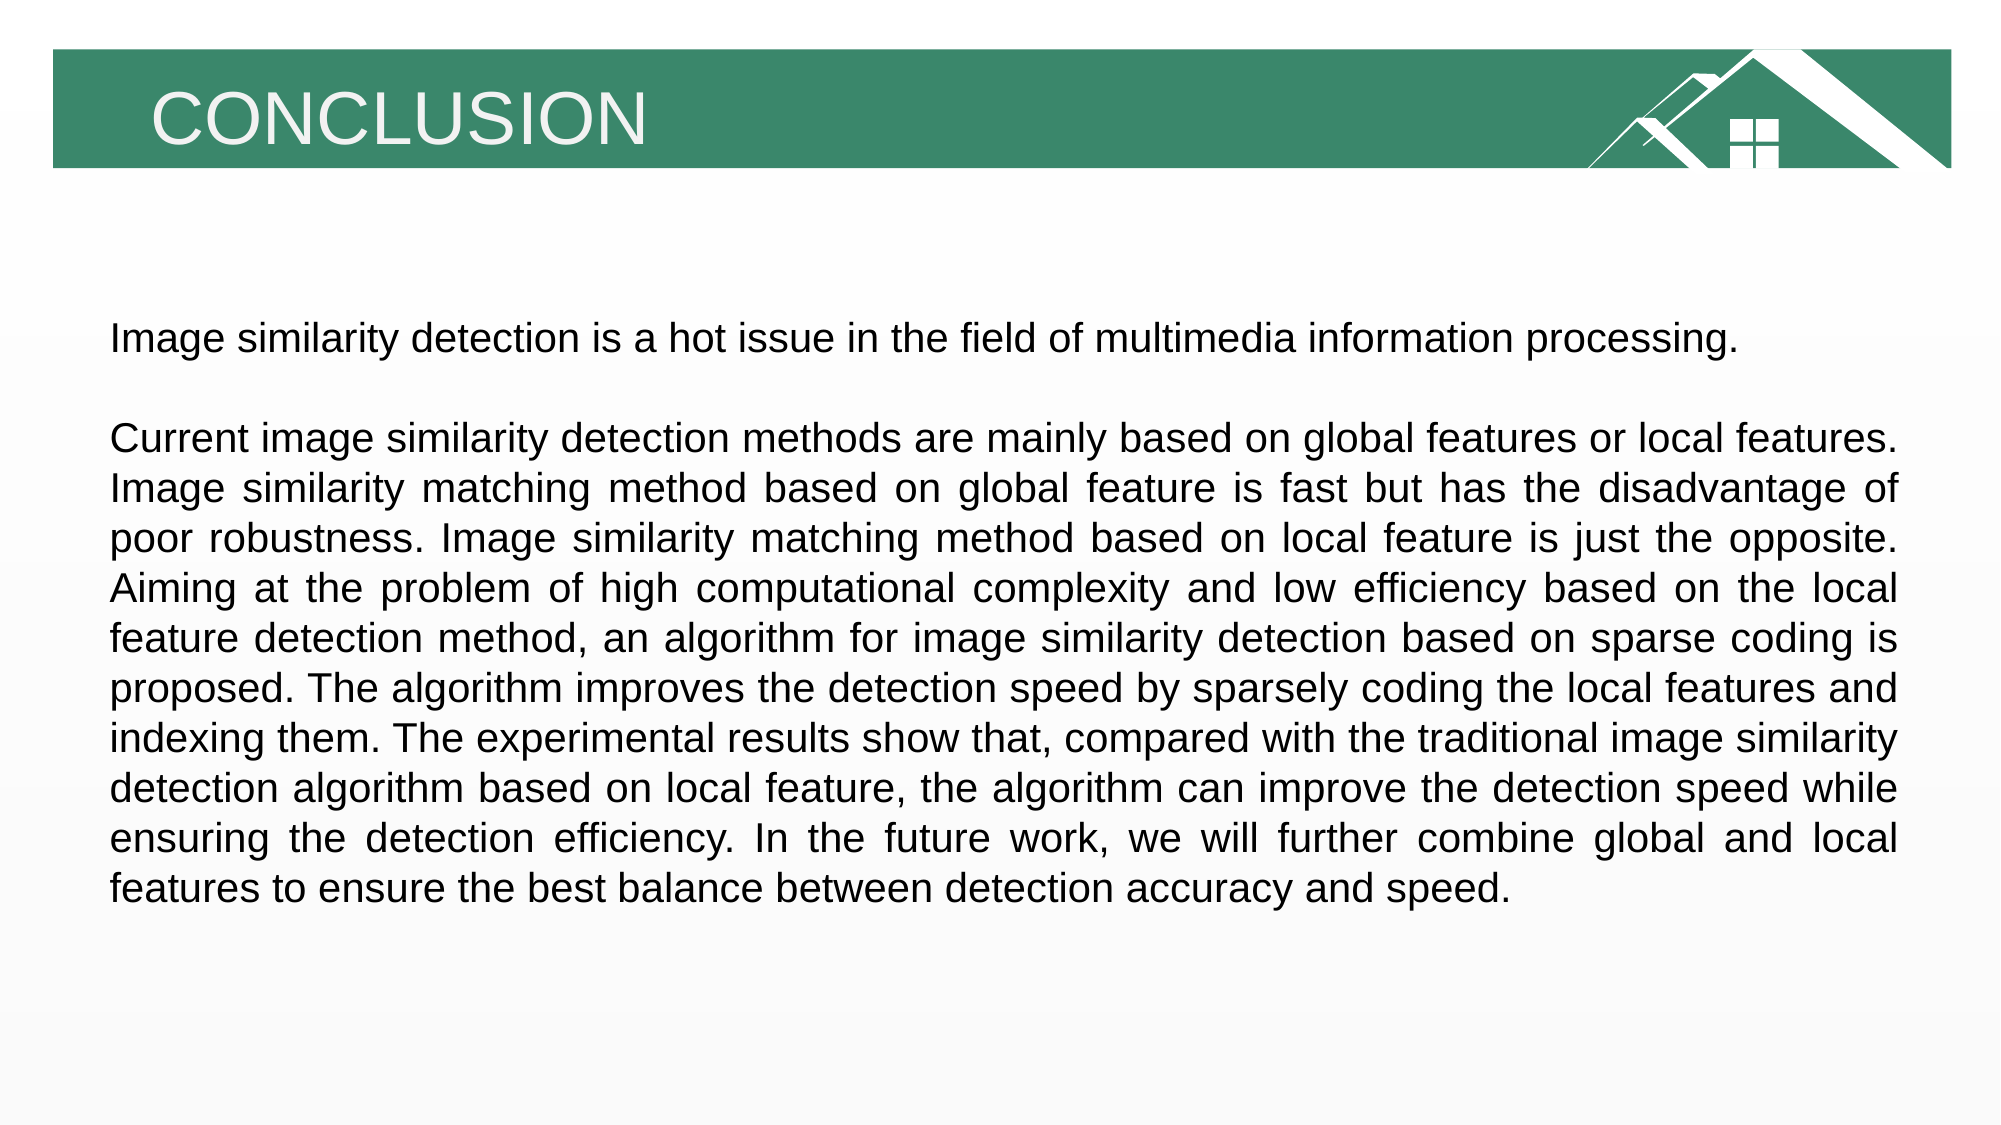

CONCLUSION

Image similarity detection is a hot issue in the field of multimedia information processing.

Current image similarity detection methods are mainly based on global features or local features. Image similarity matching method based on global feature is fast but has the disadvantage of poor robustness. Image similarity matching method based on local feature is just the opposite. Aiming at the problem of high computational complexity and low efficiency based on the local feature detection method, an algorithm for image similarity detection based on sparse coding is proposed. The algorithm improves the detection speed by sparsely coding the local features and indexing them. The experimental results show that, compared with the traditional image similarity detection algorithm based on local feature, the algorithm can improve the detection speed while ensuring the detection efficiency. In the future work, we will further combine global and local features to ensure the best balance between detection accuracy and speed.